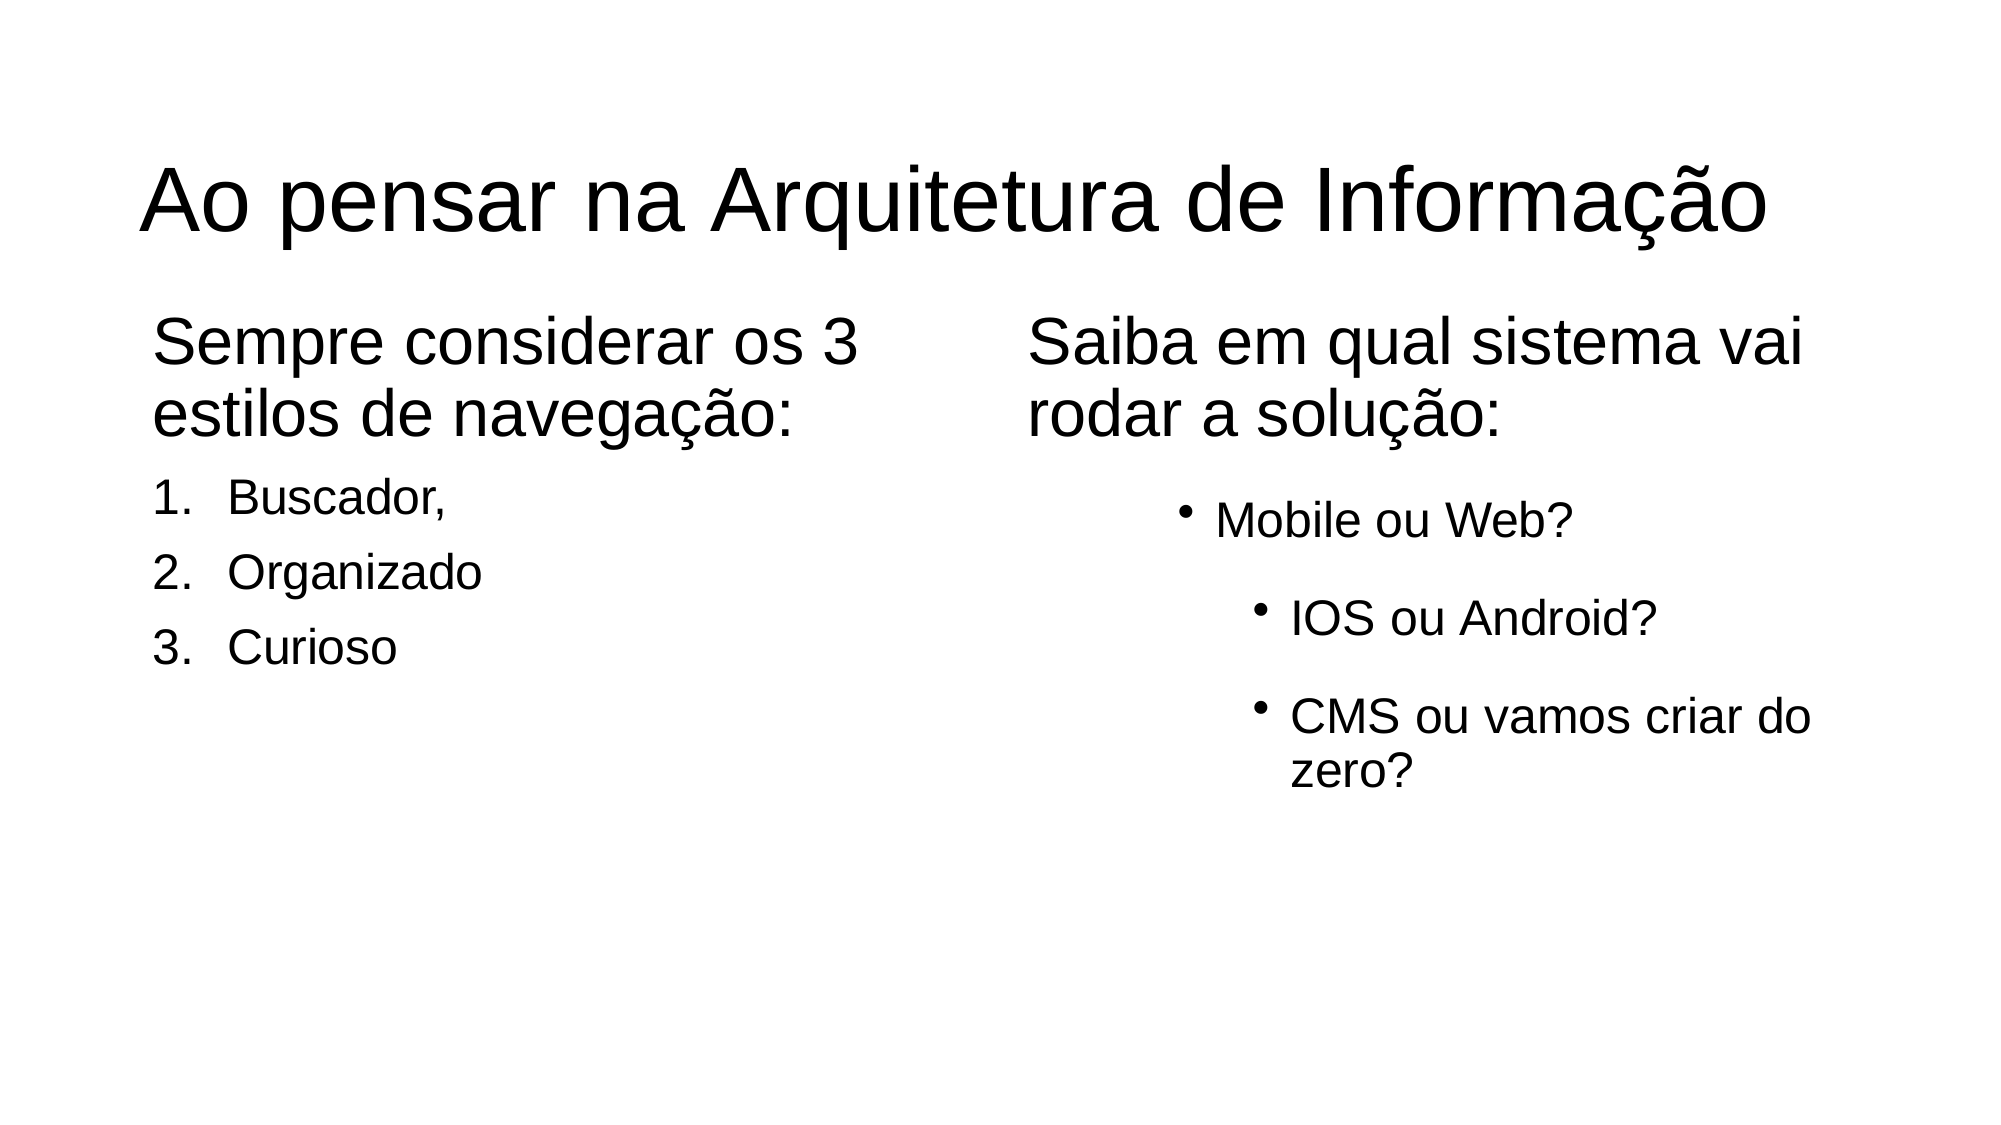

# Ao pensar na Arquitetura de Informação
Sempre considerar os 3 estilos de navegação:
Buscador,
Organizado
Curioso
Saiba em qual sistema vai rodar a solução:
Mobile ou Web?
IOS ou Android?
CMS ou vamos criar do zero?